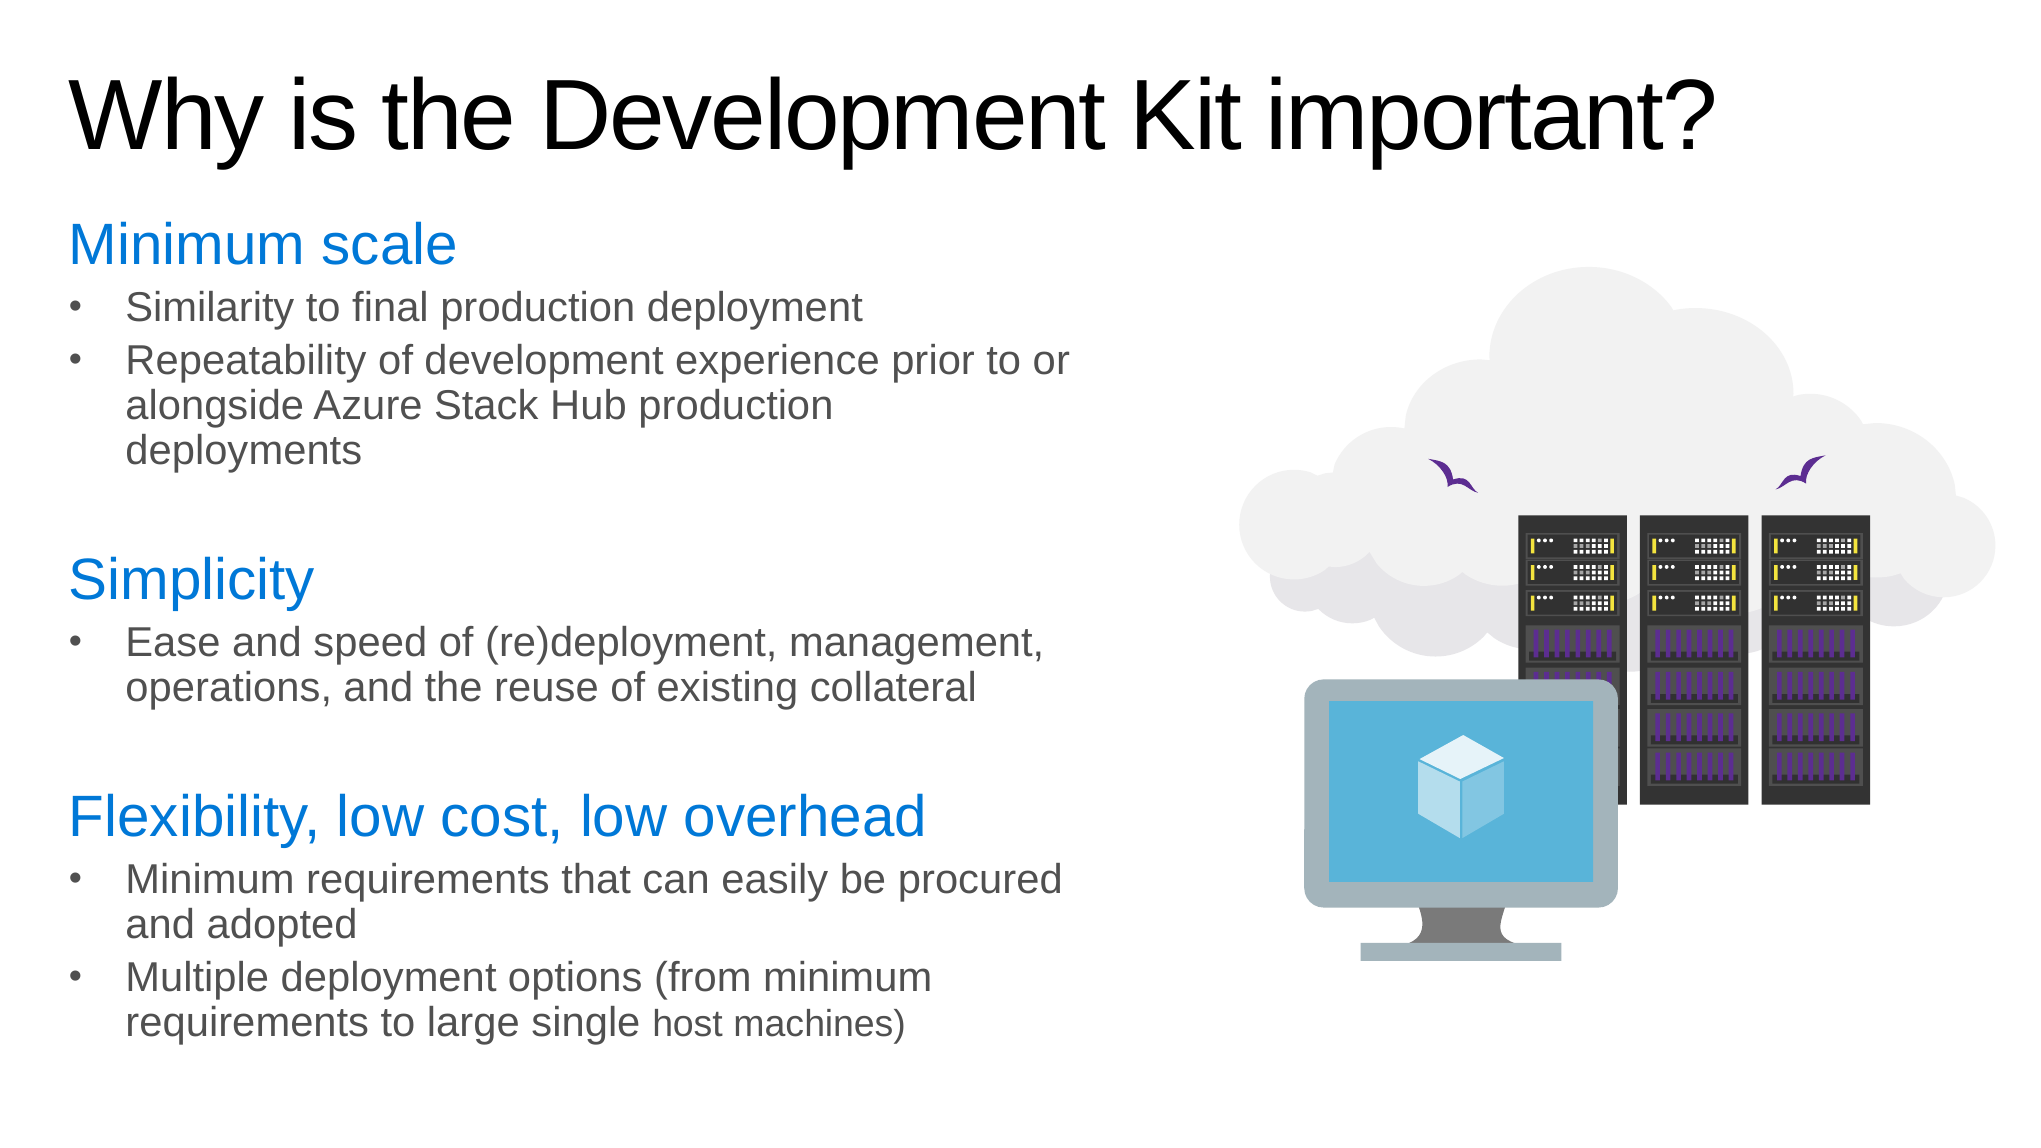

# Why is the Development Kit important?
Minimum scale
Similarity to final production deployment
Repeatability of development experience prior to or alongside Azure Stack Hub production deployments

Simplicity
Ease and speed of (re)deployment, management, operations, and the reuse of existing collateral

Flexibility, low cost, low overhead
Minimum requirements that can easily be procured and adopted
Multiple deployment options (from minimum requirements to large single host machines)